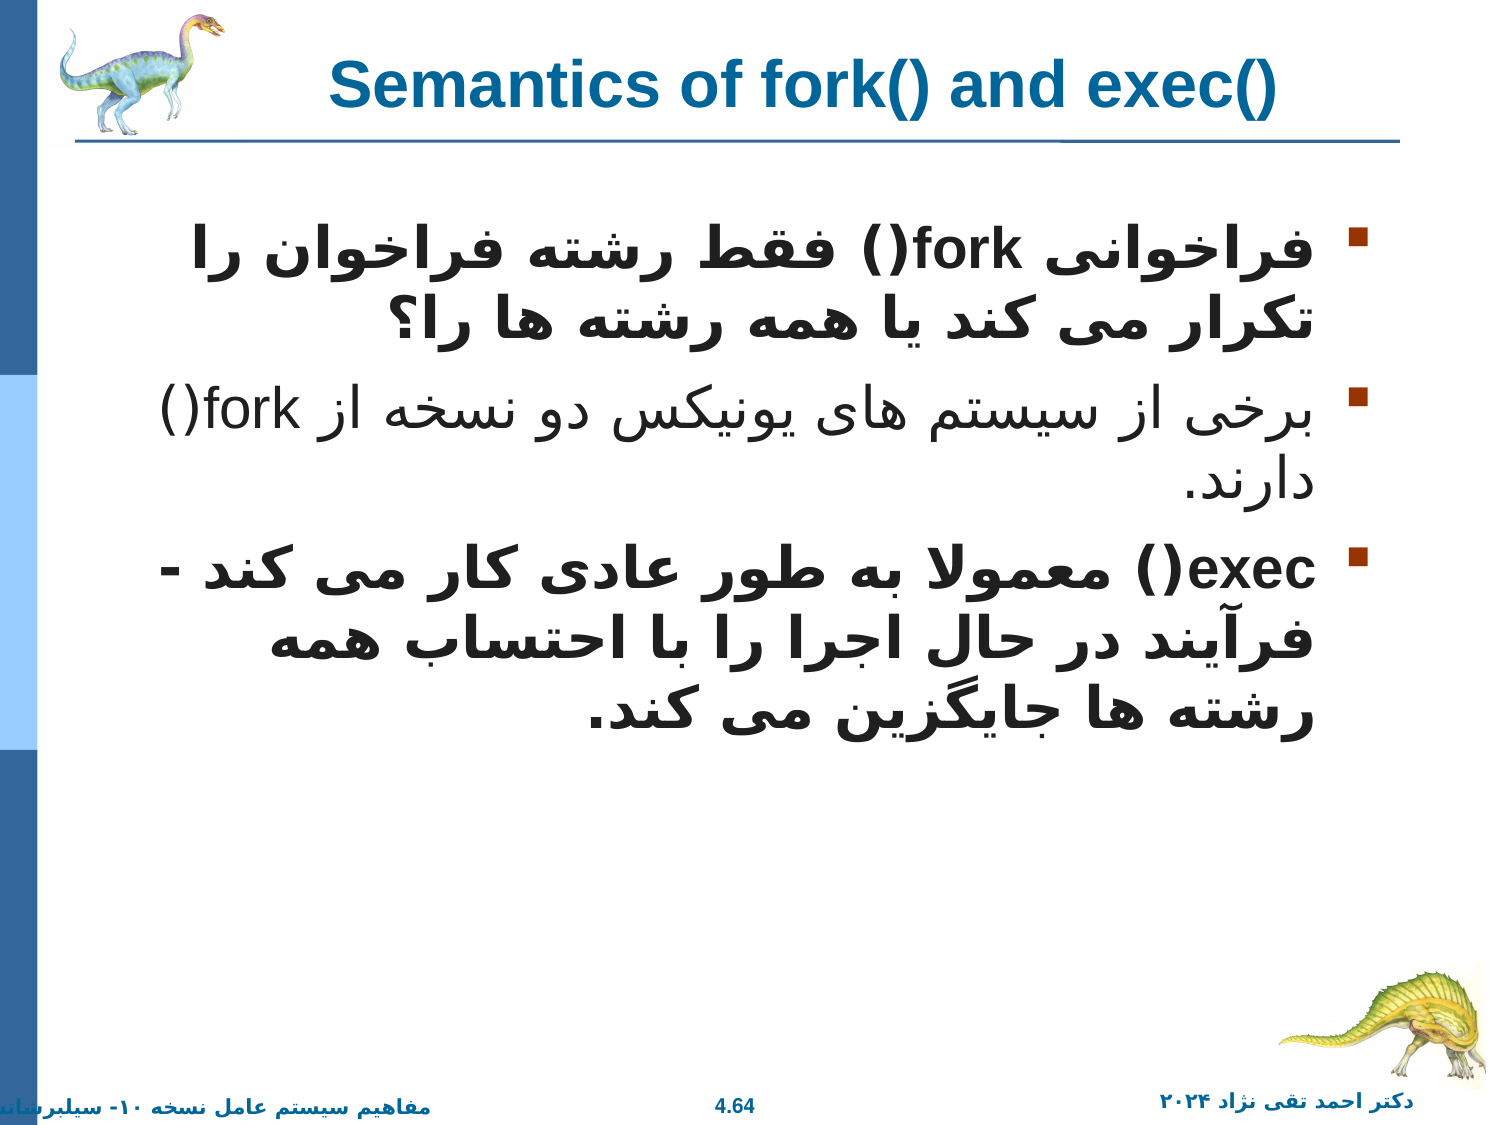

# Semantics of fork() and exec()
فراخوانی fork() فقط رشته فراخوان را تکرار می کند یا همه رشته ها را؟
برخی از سیستم های یونیکس دو نسخه از fork() دارند.
exec() معمولا به طور عادی کار می کند - فرآیند در حال اجرا را با احتساب همه رشته ها جایگزین می کند.